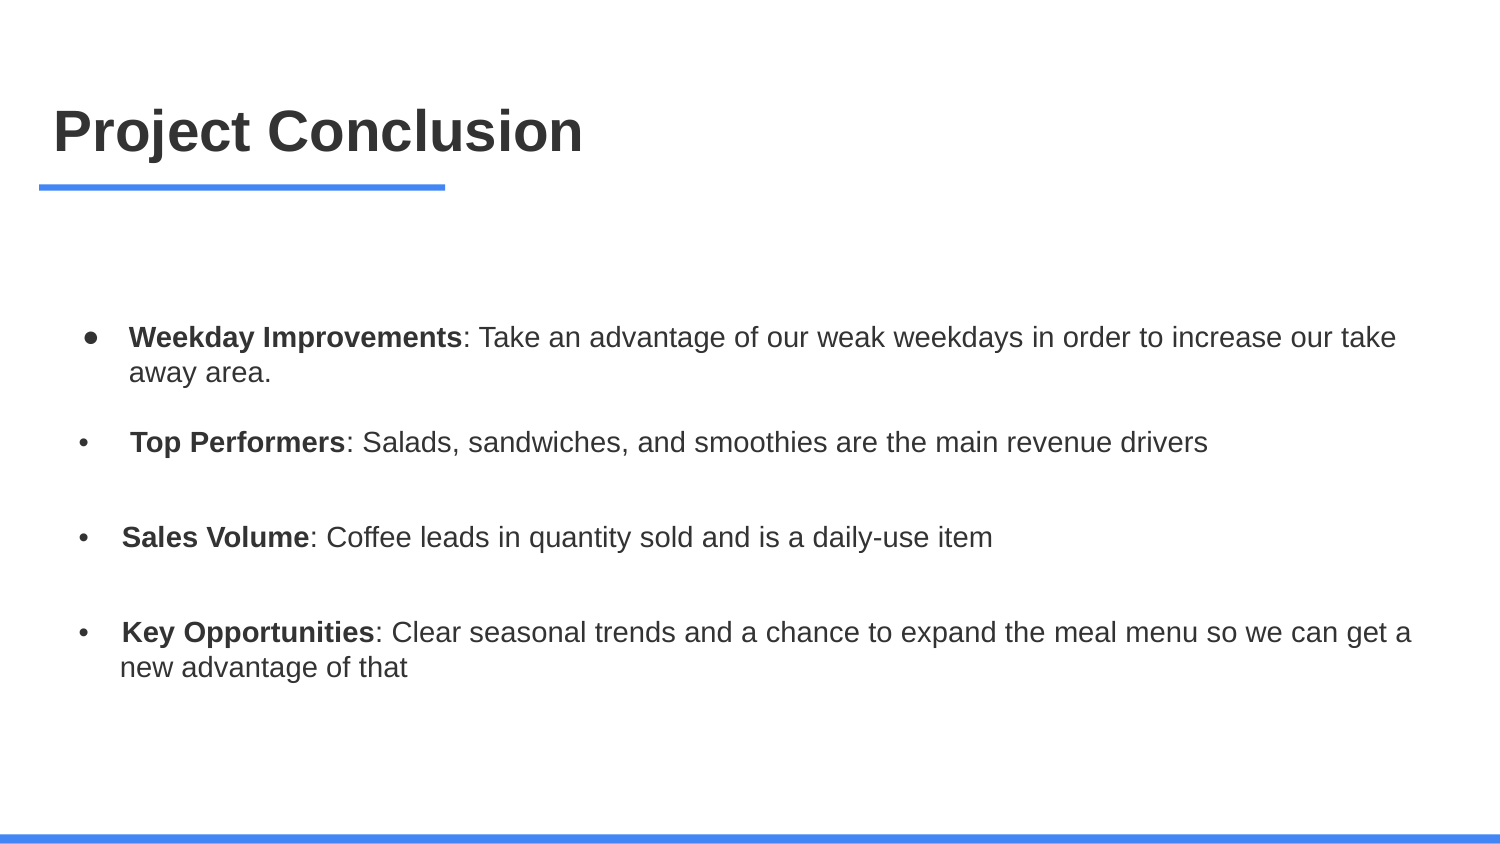

Project Conclusion

Weekday Improvements: Take an advantage of our weak weekdays in order to increase our take away area.

   •     Top Performers: Salads, sandwiches, and smoothies are the main revenue drivers

   •    Sales Volume: Coffee leads in quantity sold and is a daily-use item

   •    Key Opportunities: Clear seasonal trends and a chance to expand the meal menu so we can get a            new advantage of that